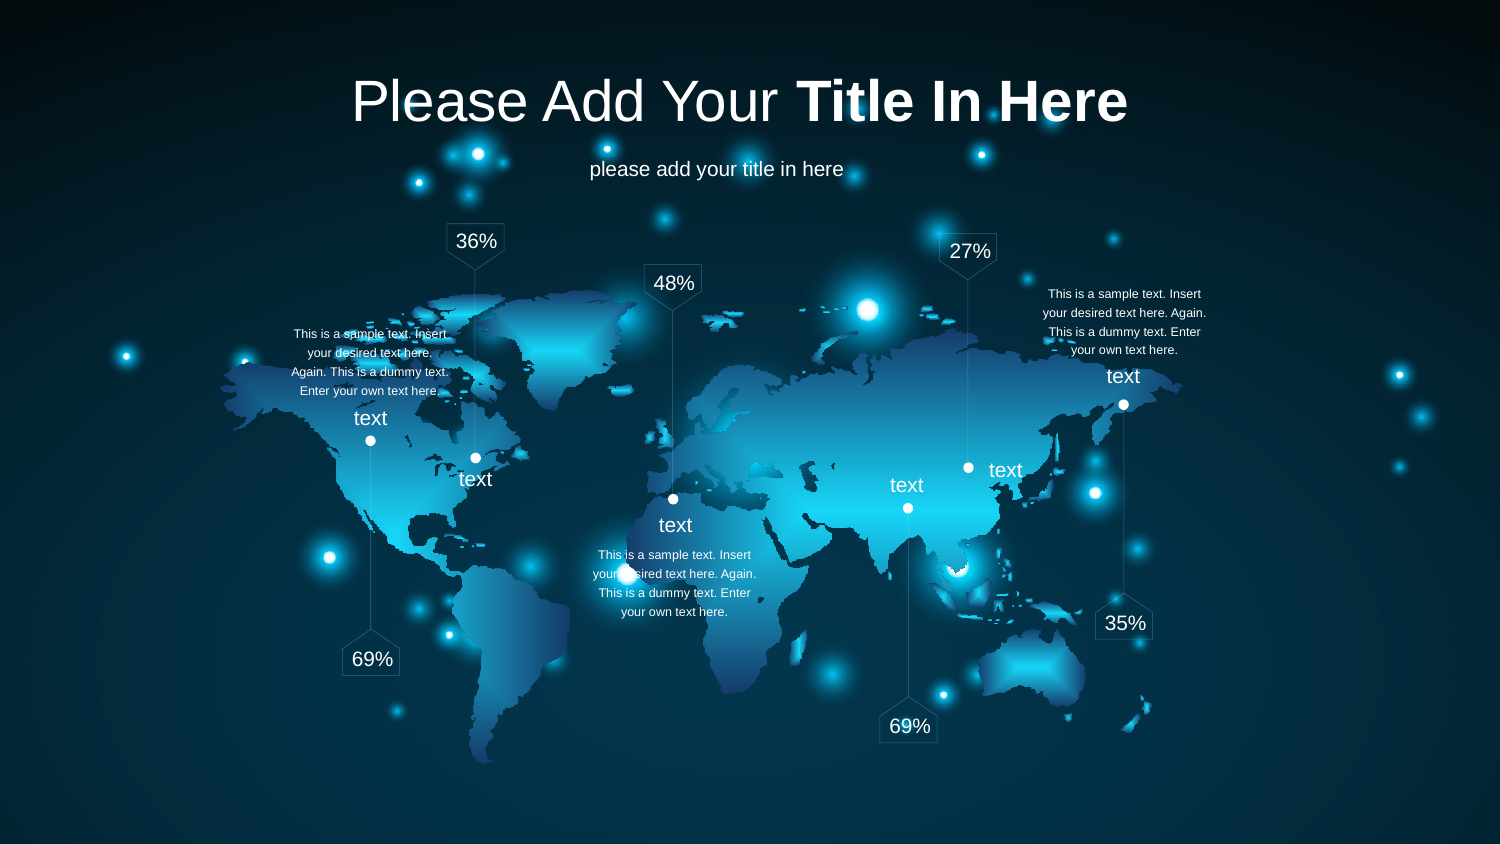

Please Add Your Title In Here
please add your title in here

36%

27%

48%
This is a sample text. Insert your desired text here. Again. This is a dummy text. Enter your own text here.

This is a sample text. Insert your desired text here. Again. This is a dummy text. Enter your own text here.
text
text

35%

69%
text
text
text

69%
text
This is a sample text. Insert your desired text here. Again. This is a dummy text. Enter your own text here.